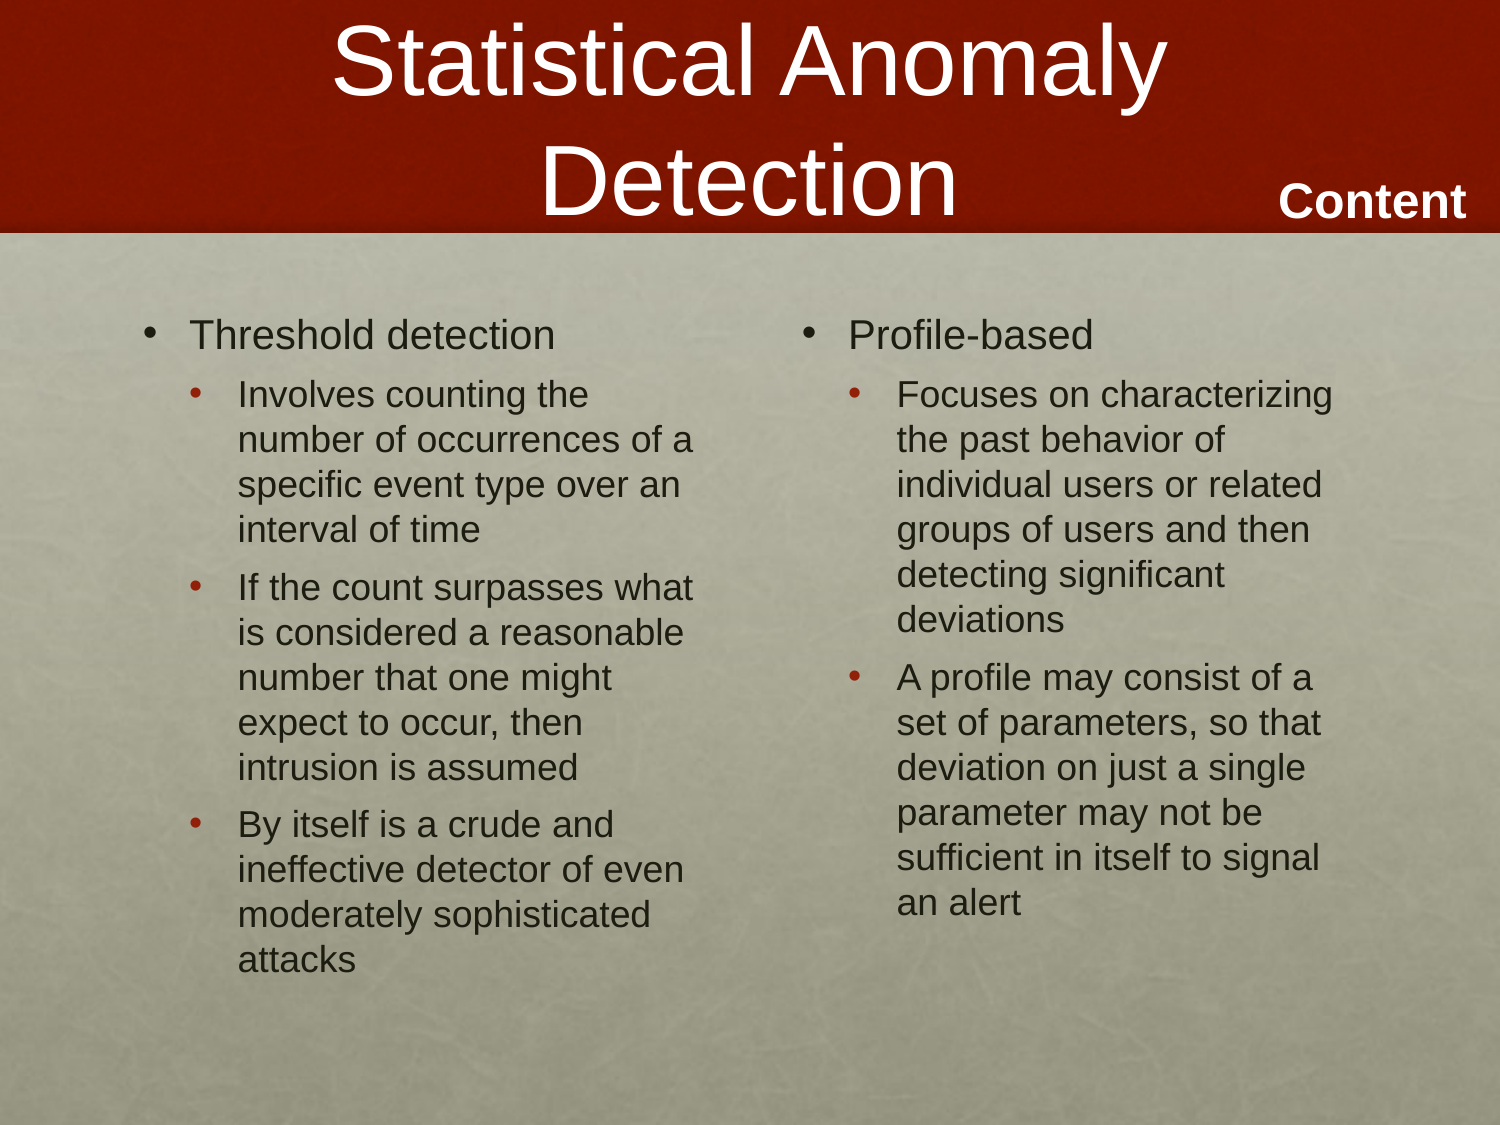

# Statistical Anomaly Detection
Threshold detection
Involves counting the number of occurrences of a specific event type over an interval of time
If the count surpasses what is considered a reasonable number that one might expect to occur, then intrusion is assumed
By itself is a crude and ineffective detector of even moderately sophisticated attacks
Profile-based
Focuses on characterizing the past behavior of individual users or related groups of users and then detecting significant deviations
A profile may consist of a set of parameters, so that deviation on just a single parameter may not be sufficient in itself to signal an alert